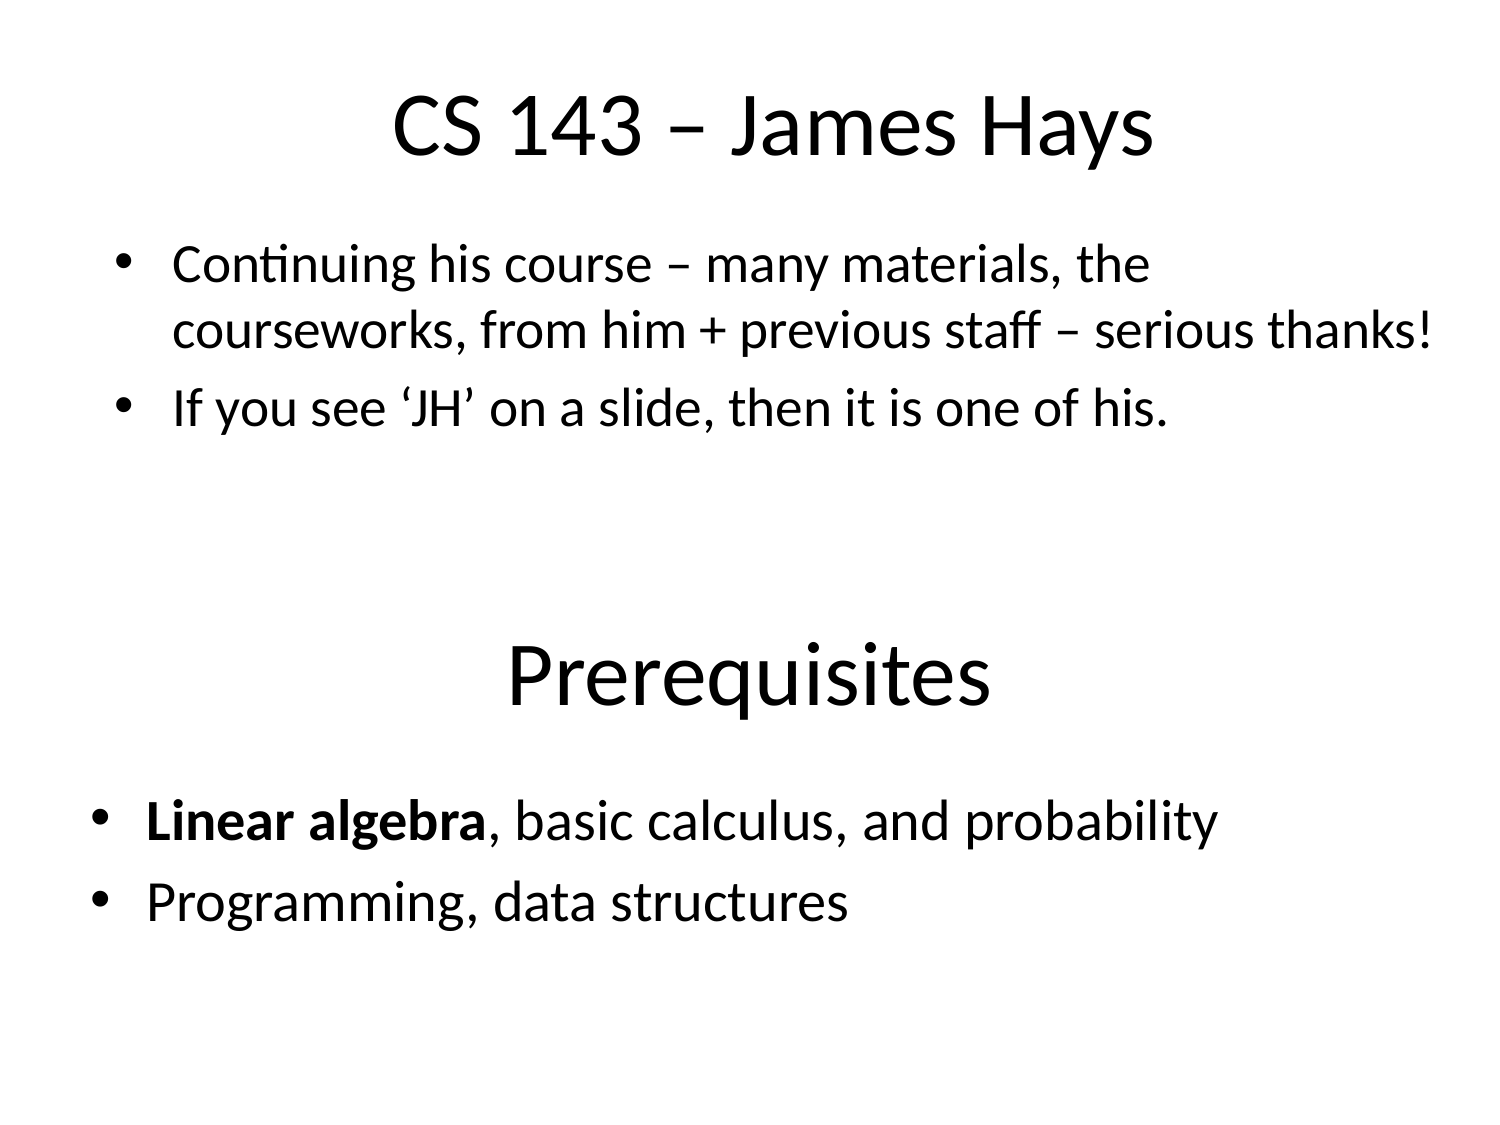

CS 143 – James Hays

Continuing his course – many materials, the courseworks, from him + previous staff – serious thanks!
If you see ‘JH’ on a slide, then it is one of his.

# Prerequisites

Linear algebra, basic calculus, and probability
Programming, data structures